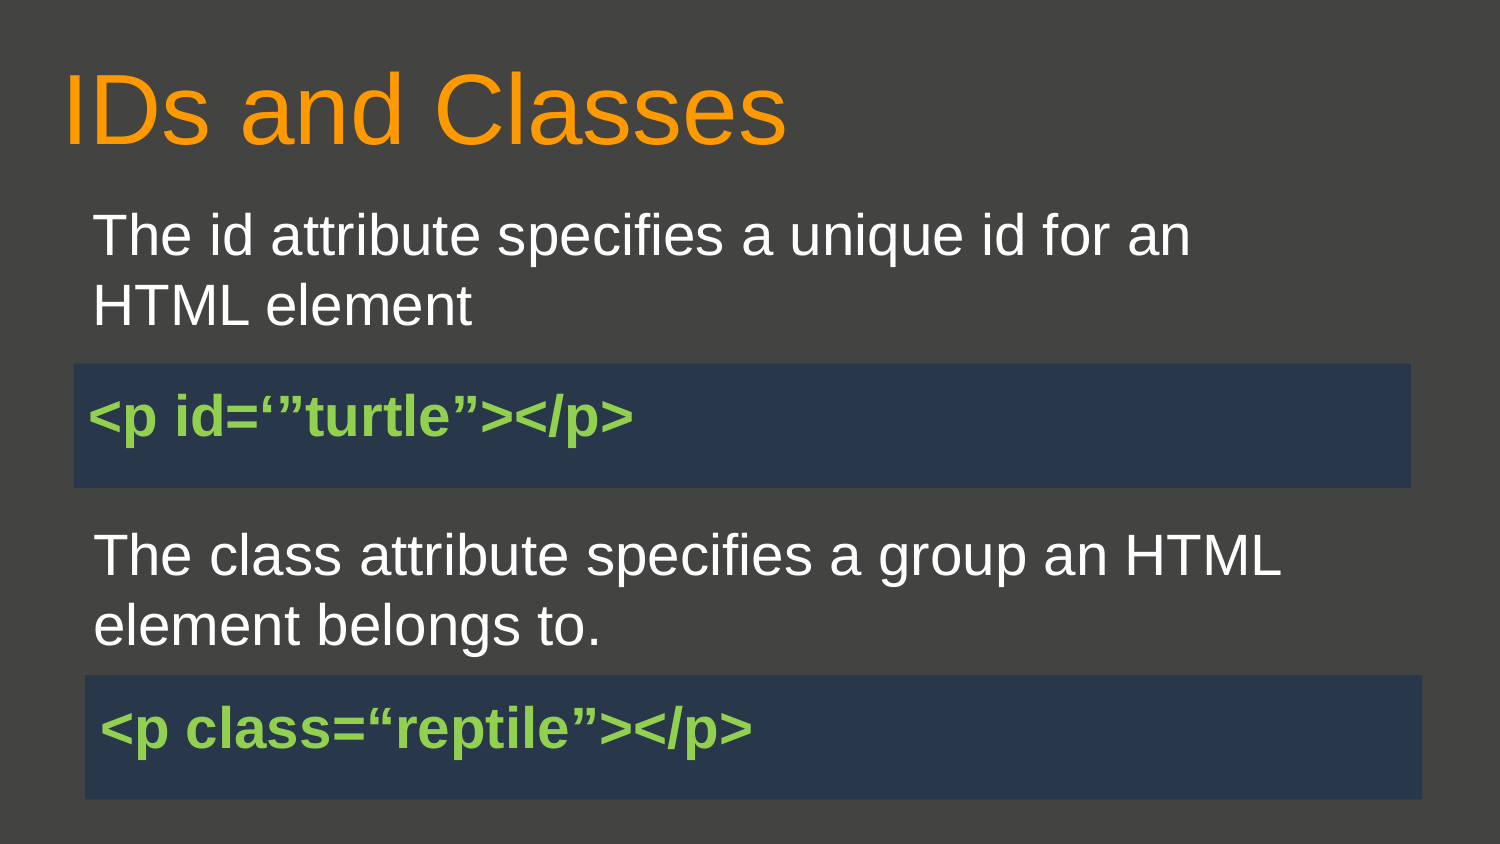

IDs and Classes
The id attribute specifies a unique id for an HTML element
<p id=‘”turtle”></p>
The class attribute specifies a group an HTML element belongs to.
<p class=“reptile”></p>